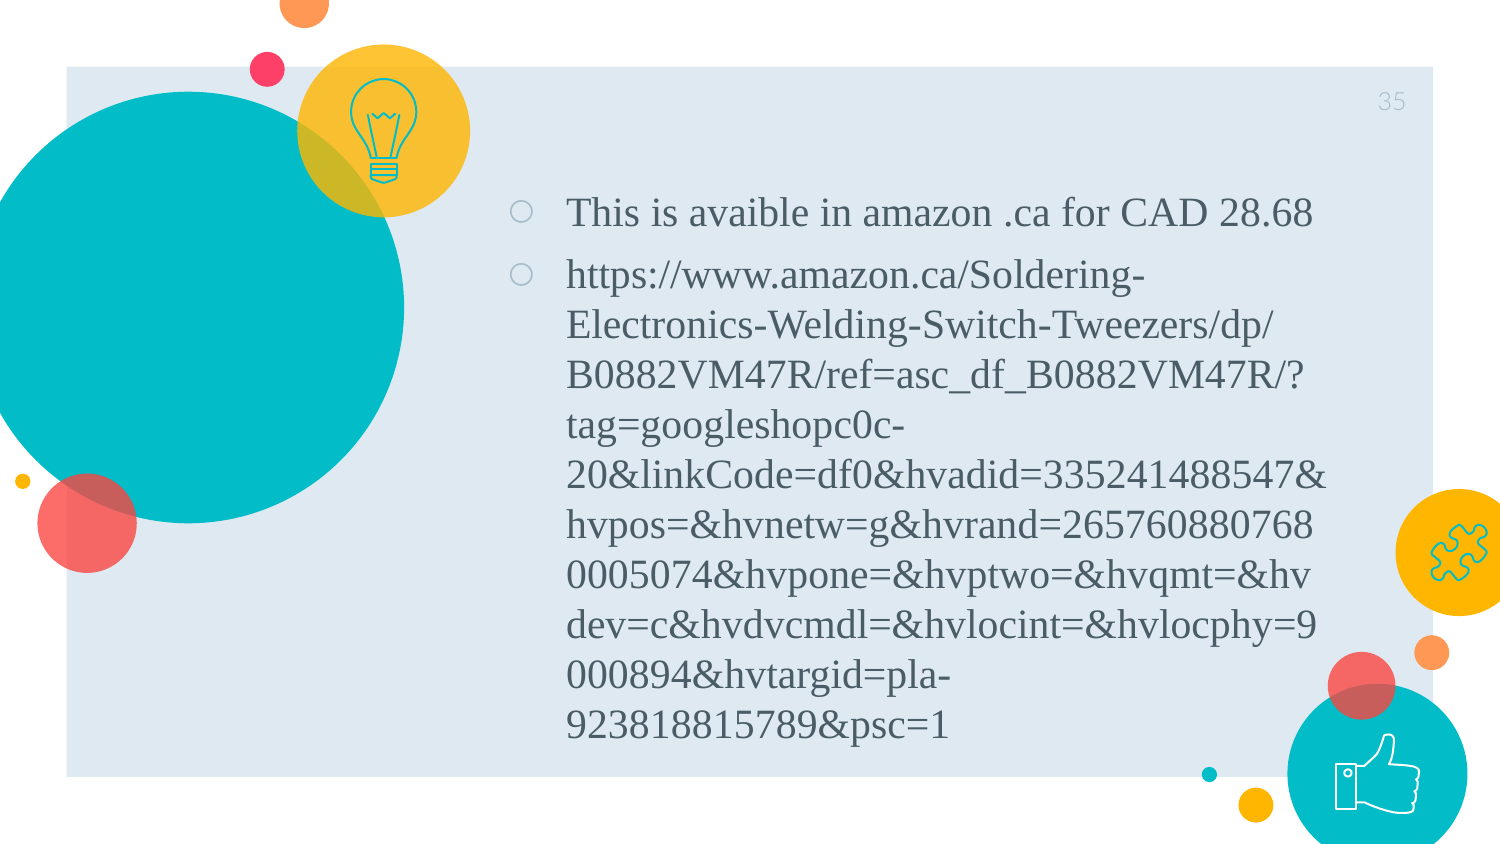

35
This is avaible in amazon .ca for CAD 28.68
https://www.amazon.ca/Soldering-Electronics-Welding-Switch-Tweezers/dp/B0882VM47R/ref=asc_df_B0882VM47R/?tag=googleshopc0c-20&linkCode=df0&hvadid=335241488547&hvpos=&hvnetw=g&hvrand=2657608807680005074&hvpone=&hvptwo=&hvqmt=&hvdev=c&hvdvcmdl=&hvlocint=&hvlocphy=9000894&hvtargid=pla-923818815789&psc=1